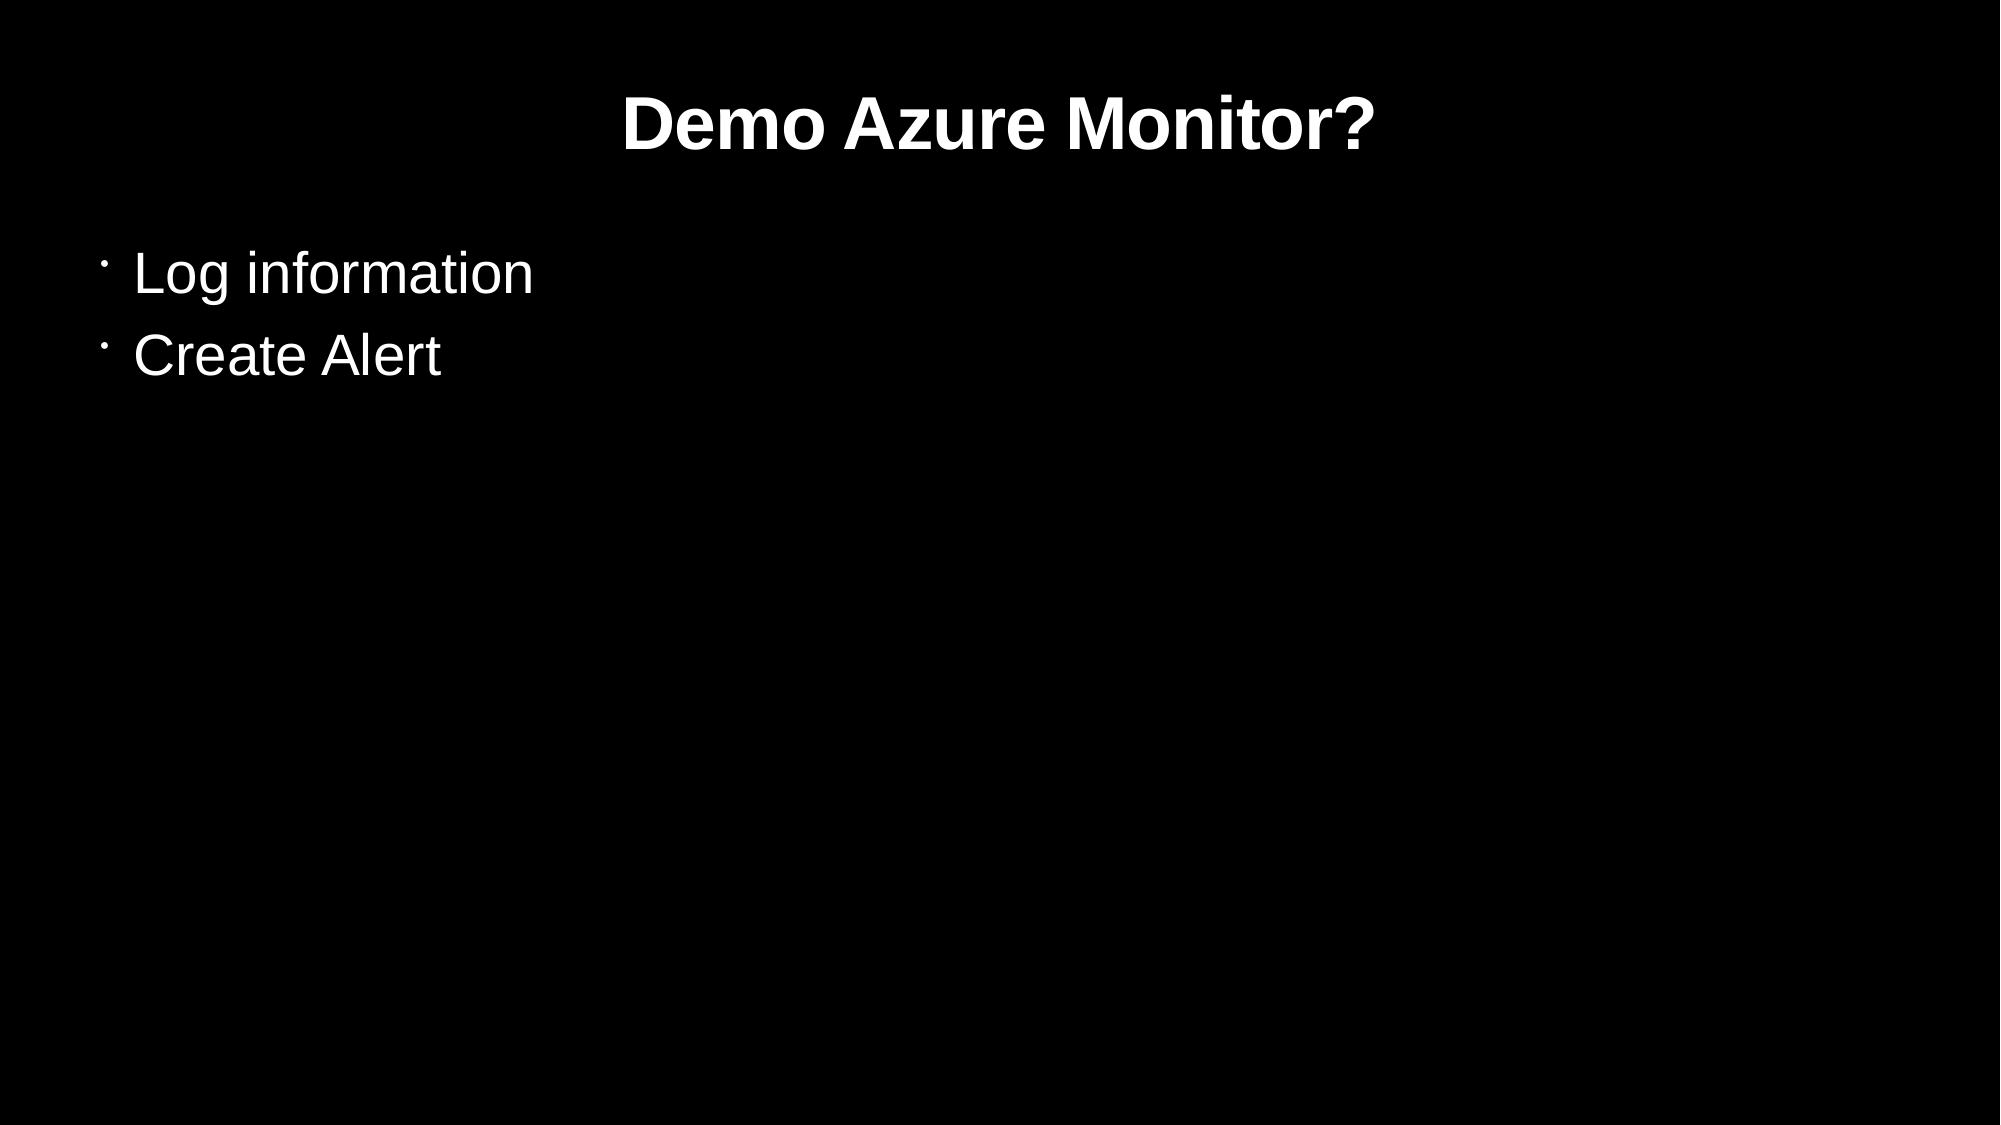

# Demo Azure Monitor?
Log information
Create Alert